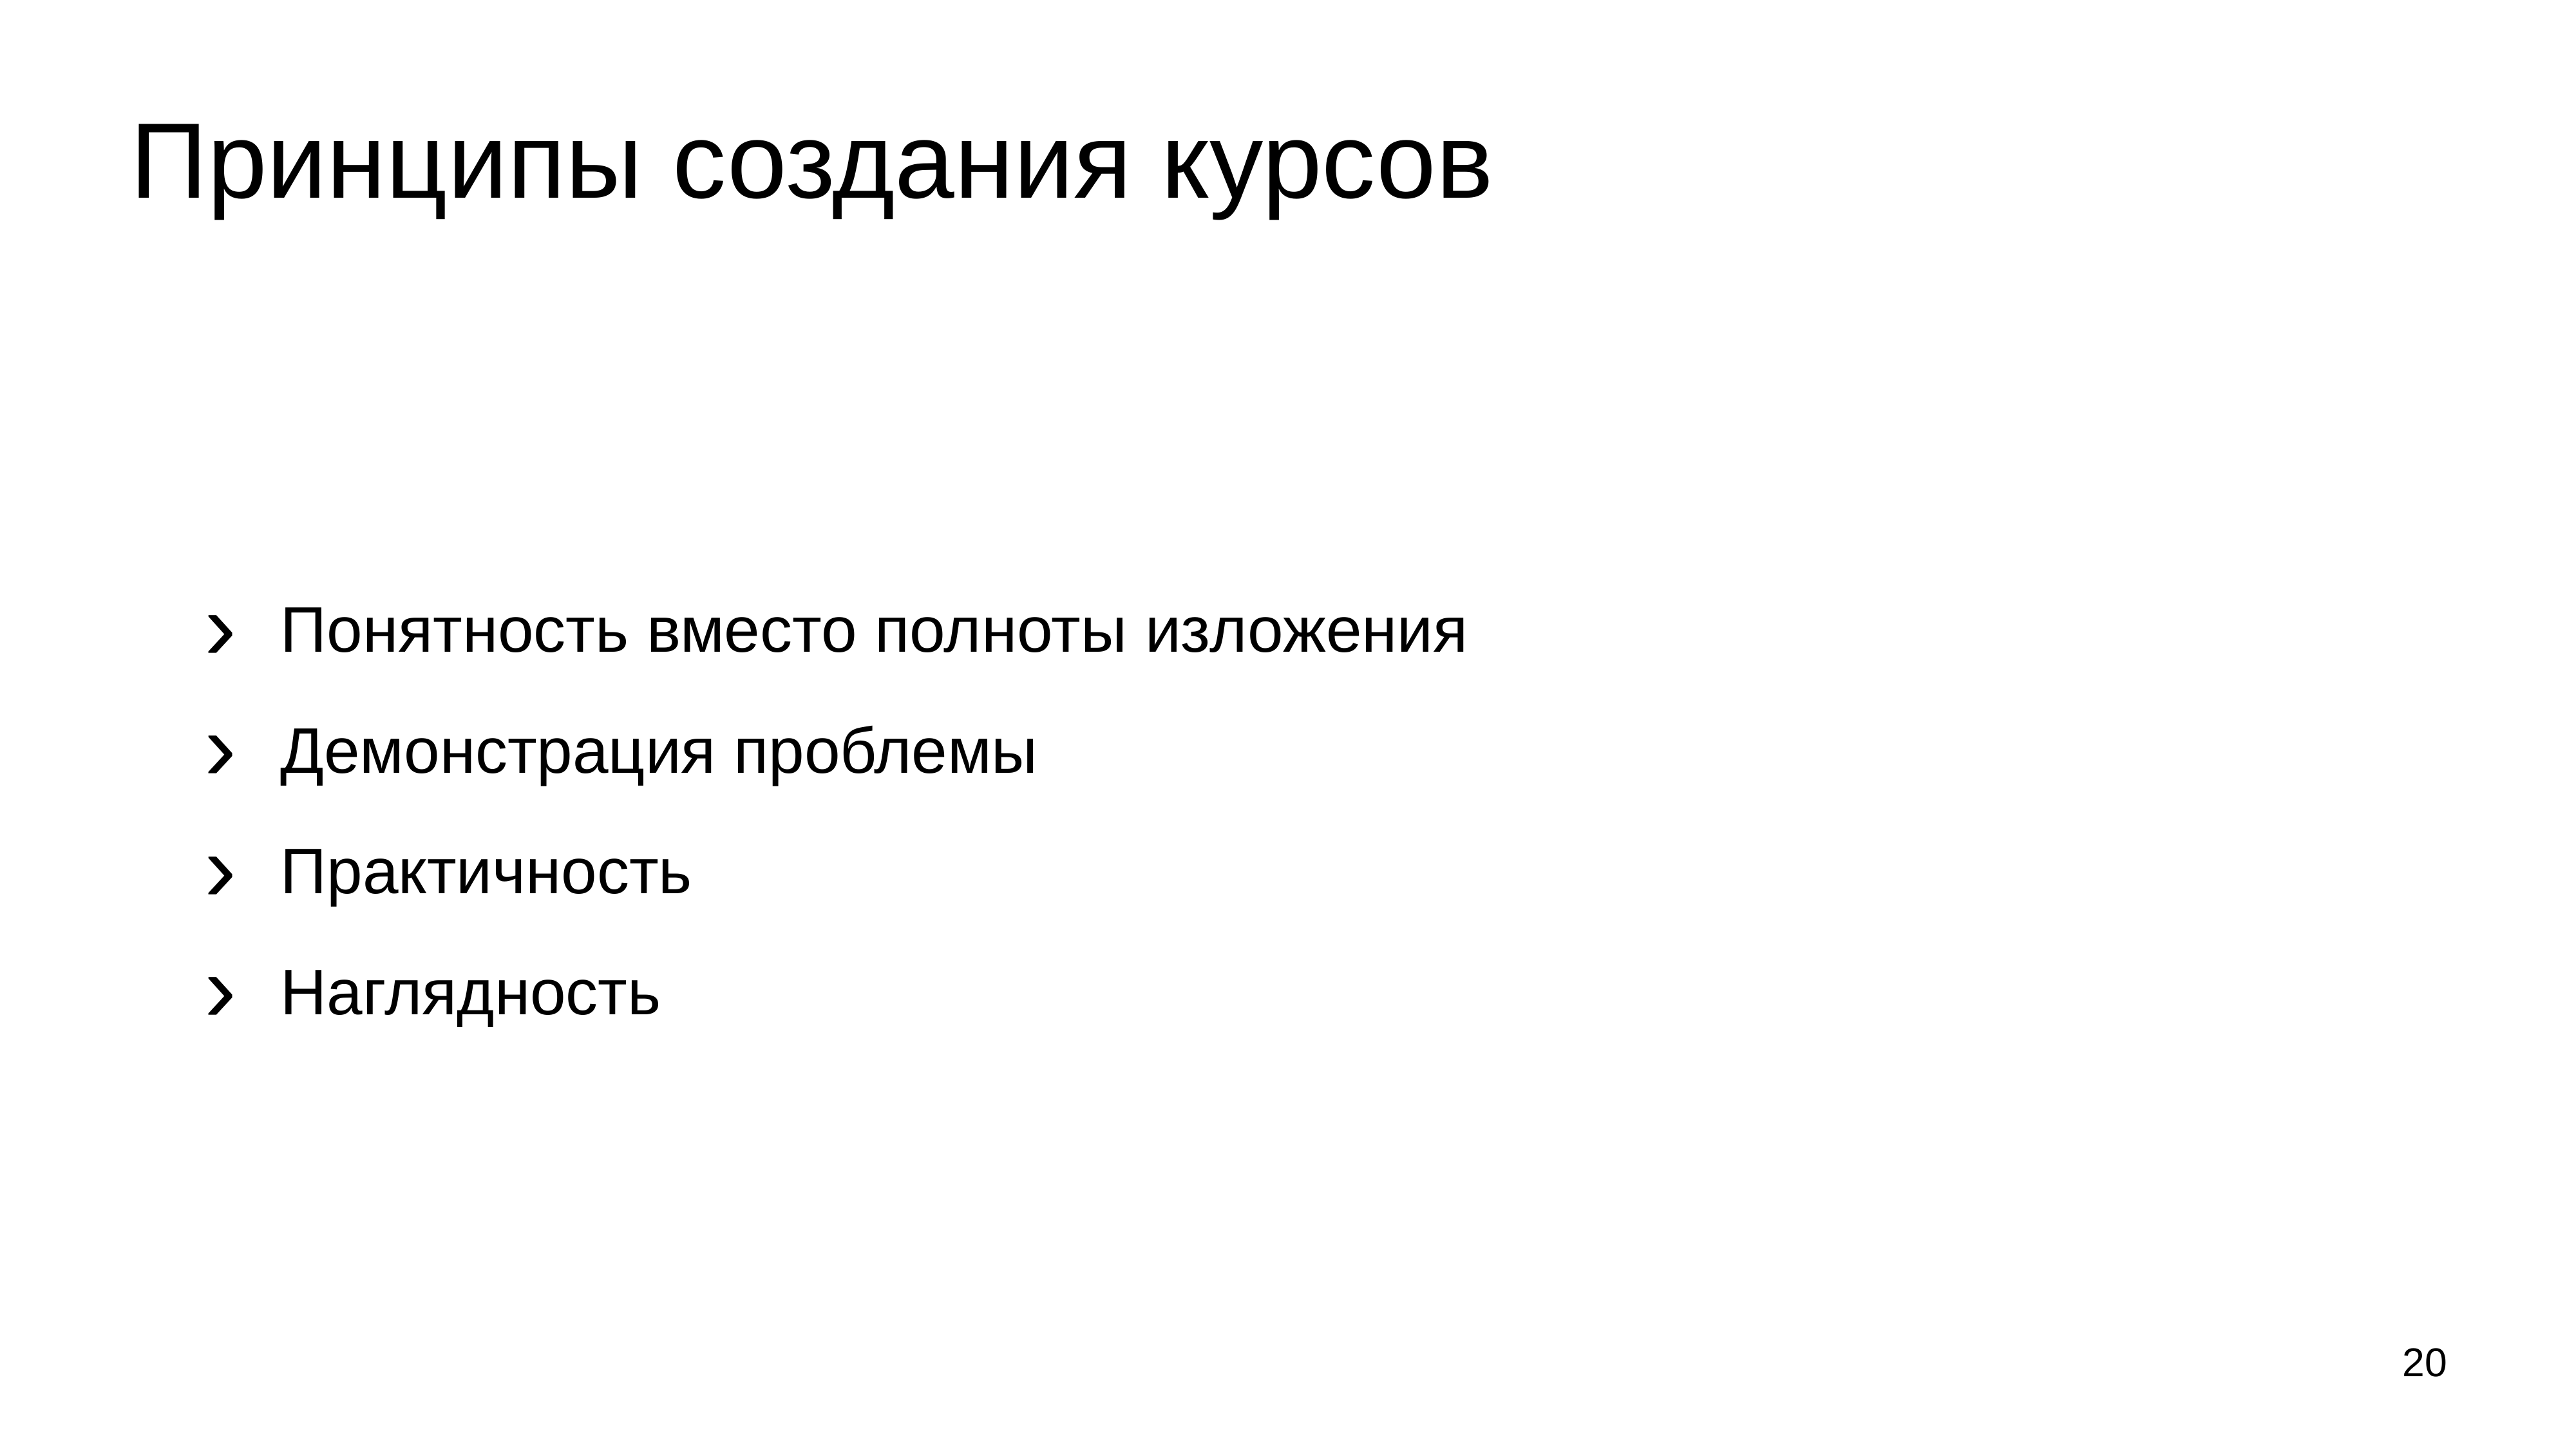

# Принципы создания курсов
Понятность вместо полноты изложения
Демонстрация проблемы
Практичность
Наглядность

20